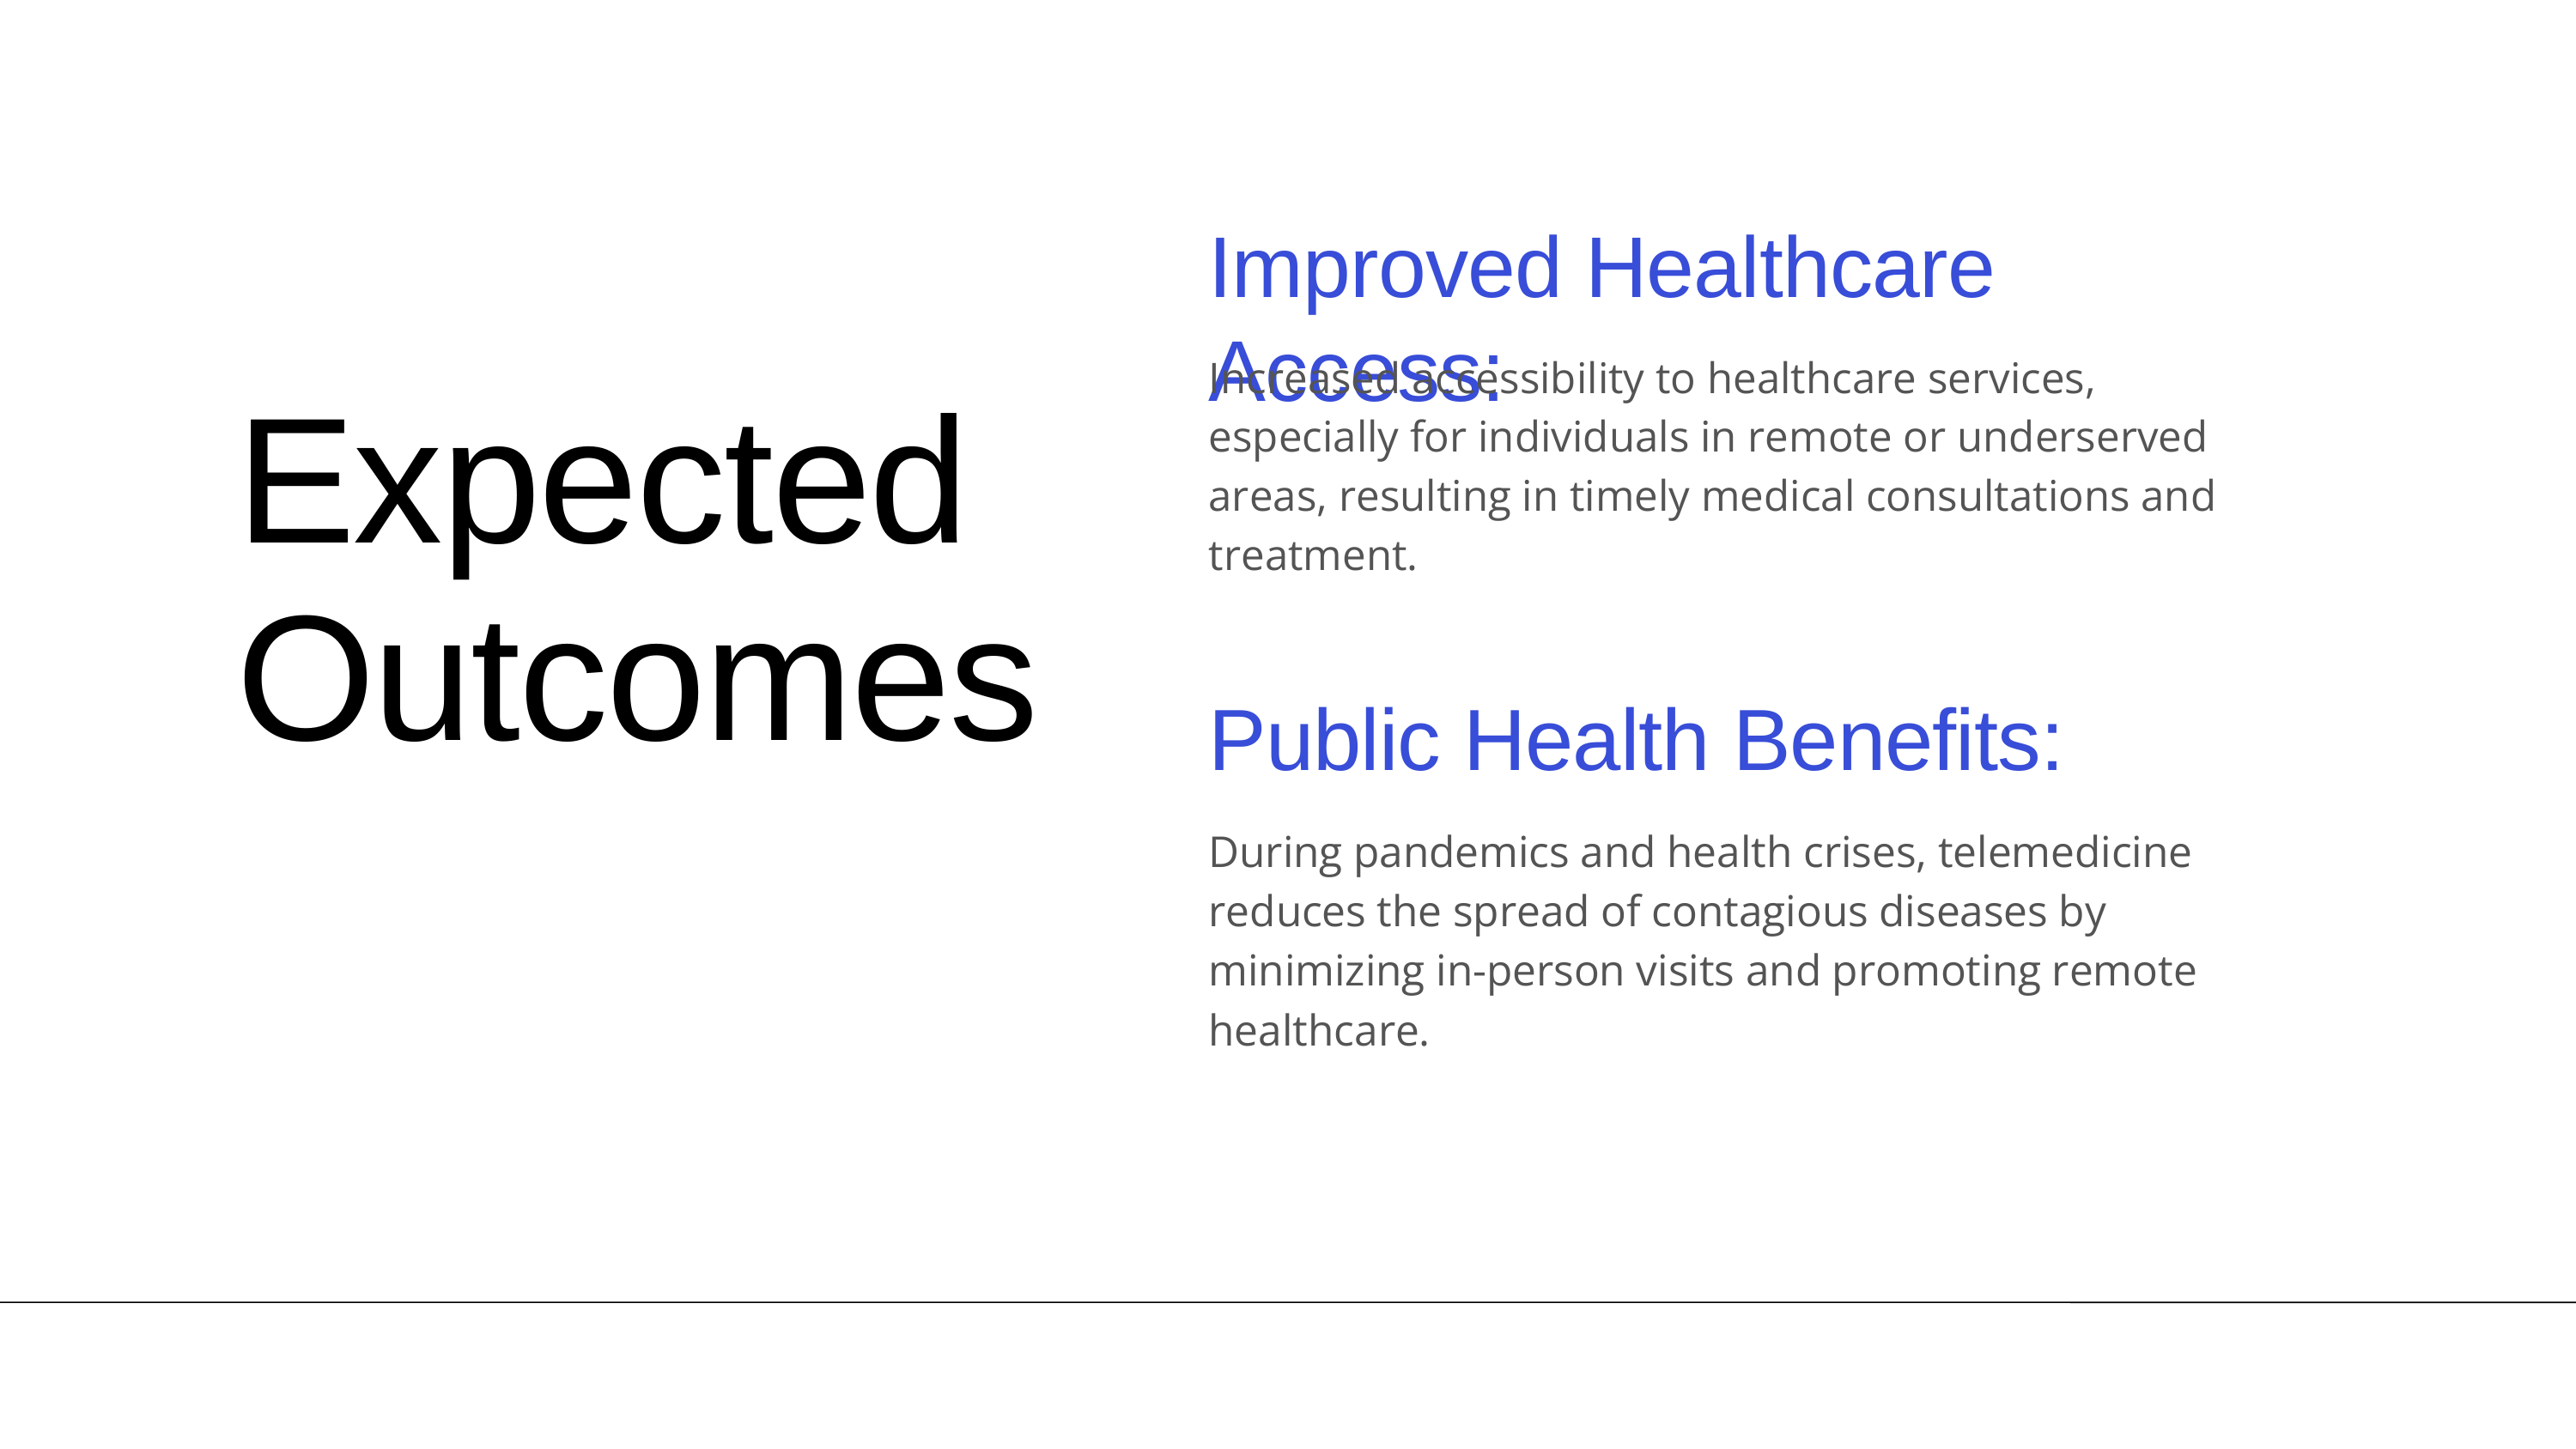

Improved Healthcare Access:
Increased accessibility to healthcare services, especially for individuals in remote or underserved areas, resulting in timely medical consultations and treatment.
Expected Outcomes
Public Health Benefits:
During pandemics and health crises, telemedicine reduces the spread of contagious diseases by minimizing in-person visits and promoting remote healthcare.